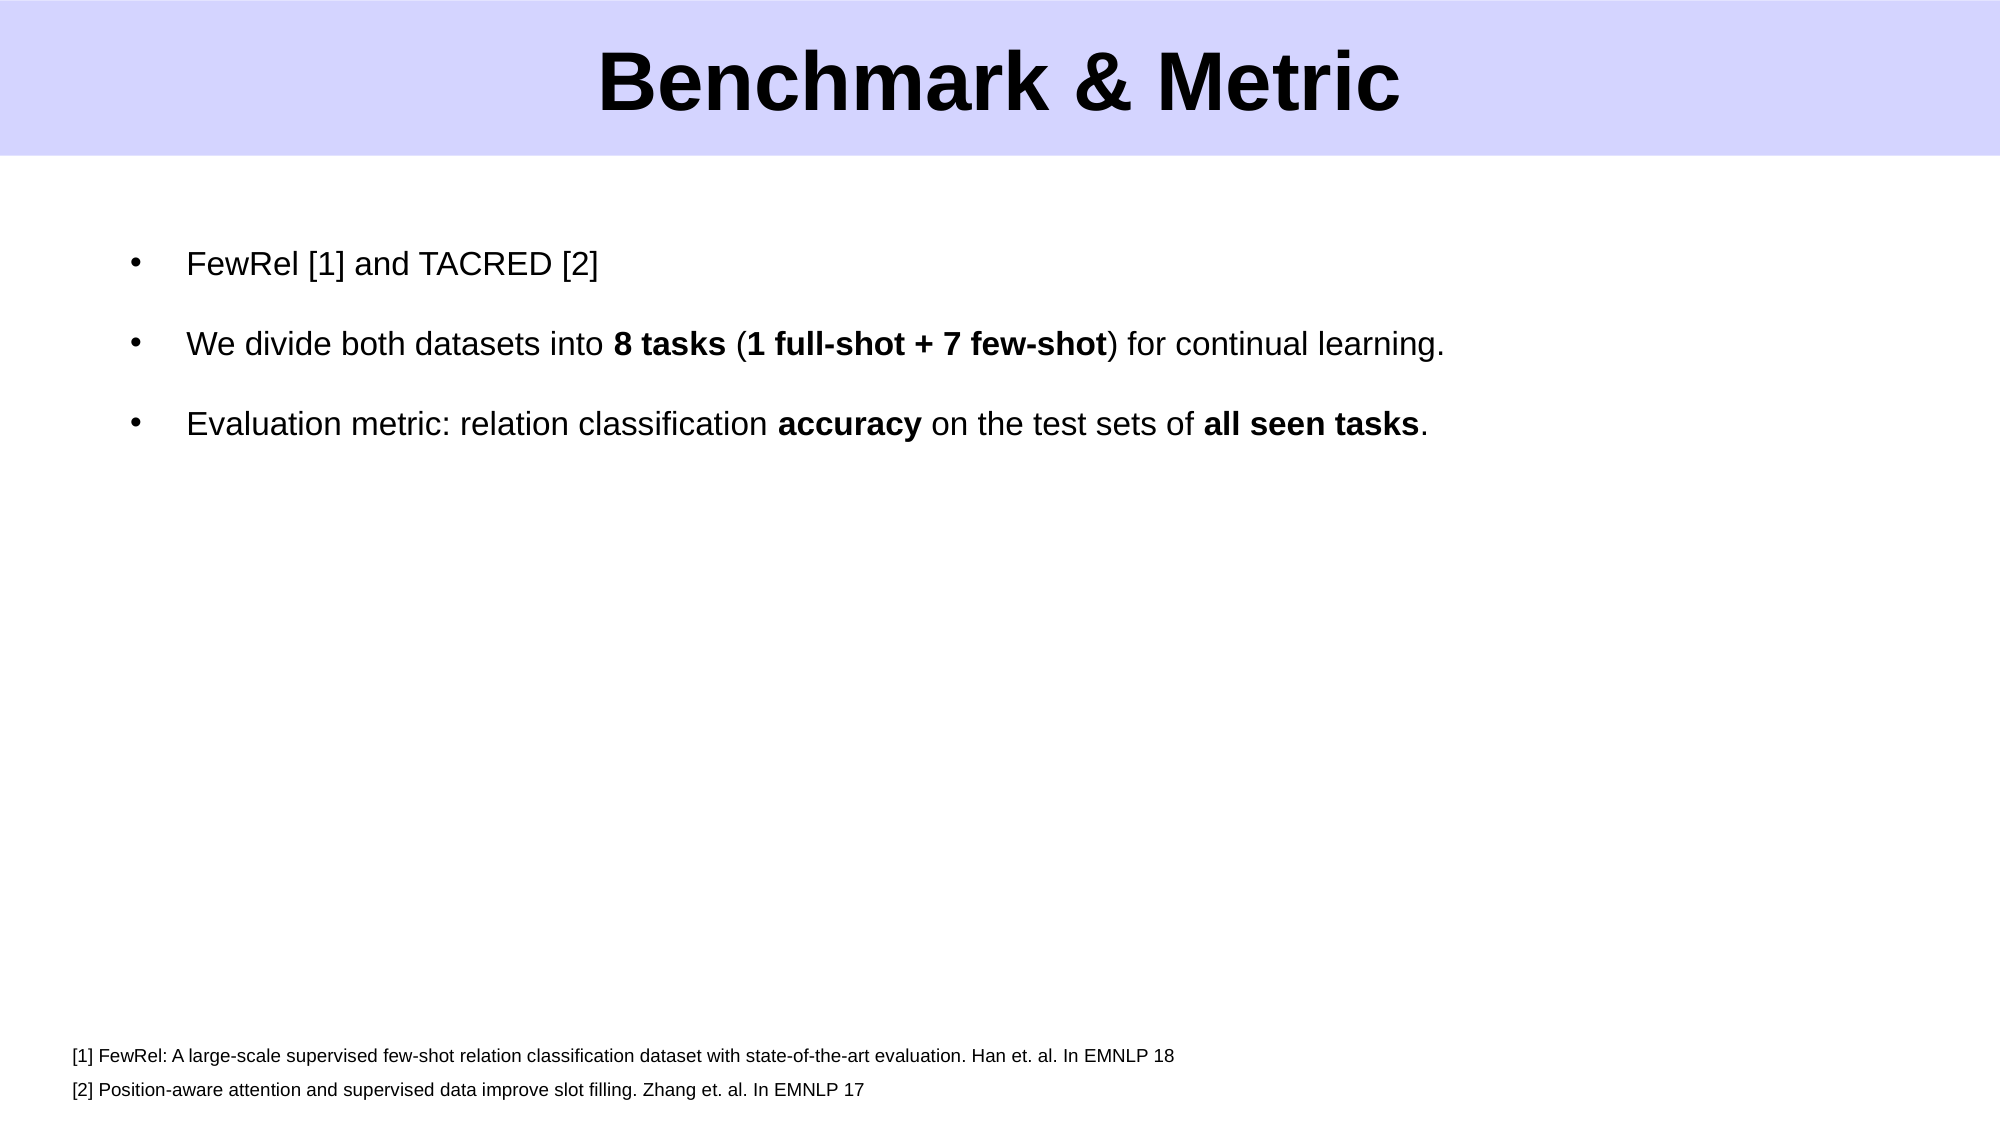

Benchmark & Metric
FewRel [1] and TACRED [2]
We divide both datasets into 8 tasks (1 full-shot + 7 few-shot) for continual learning.
Evaluation metric: relation classification accuracy on the test sets of all seen tasks.
[1] FewRel: A large-scale supervised few-shot relation classification dataset with state-of-the-art evaluation. Han et. al. In EMNLP 18
[2] Position-aware attention and supervised data improve slot filling. Zhang et. al. In EMNLP 17